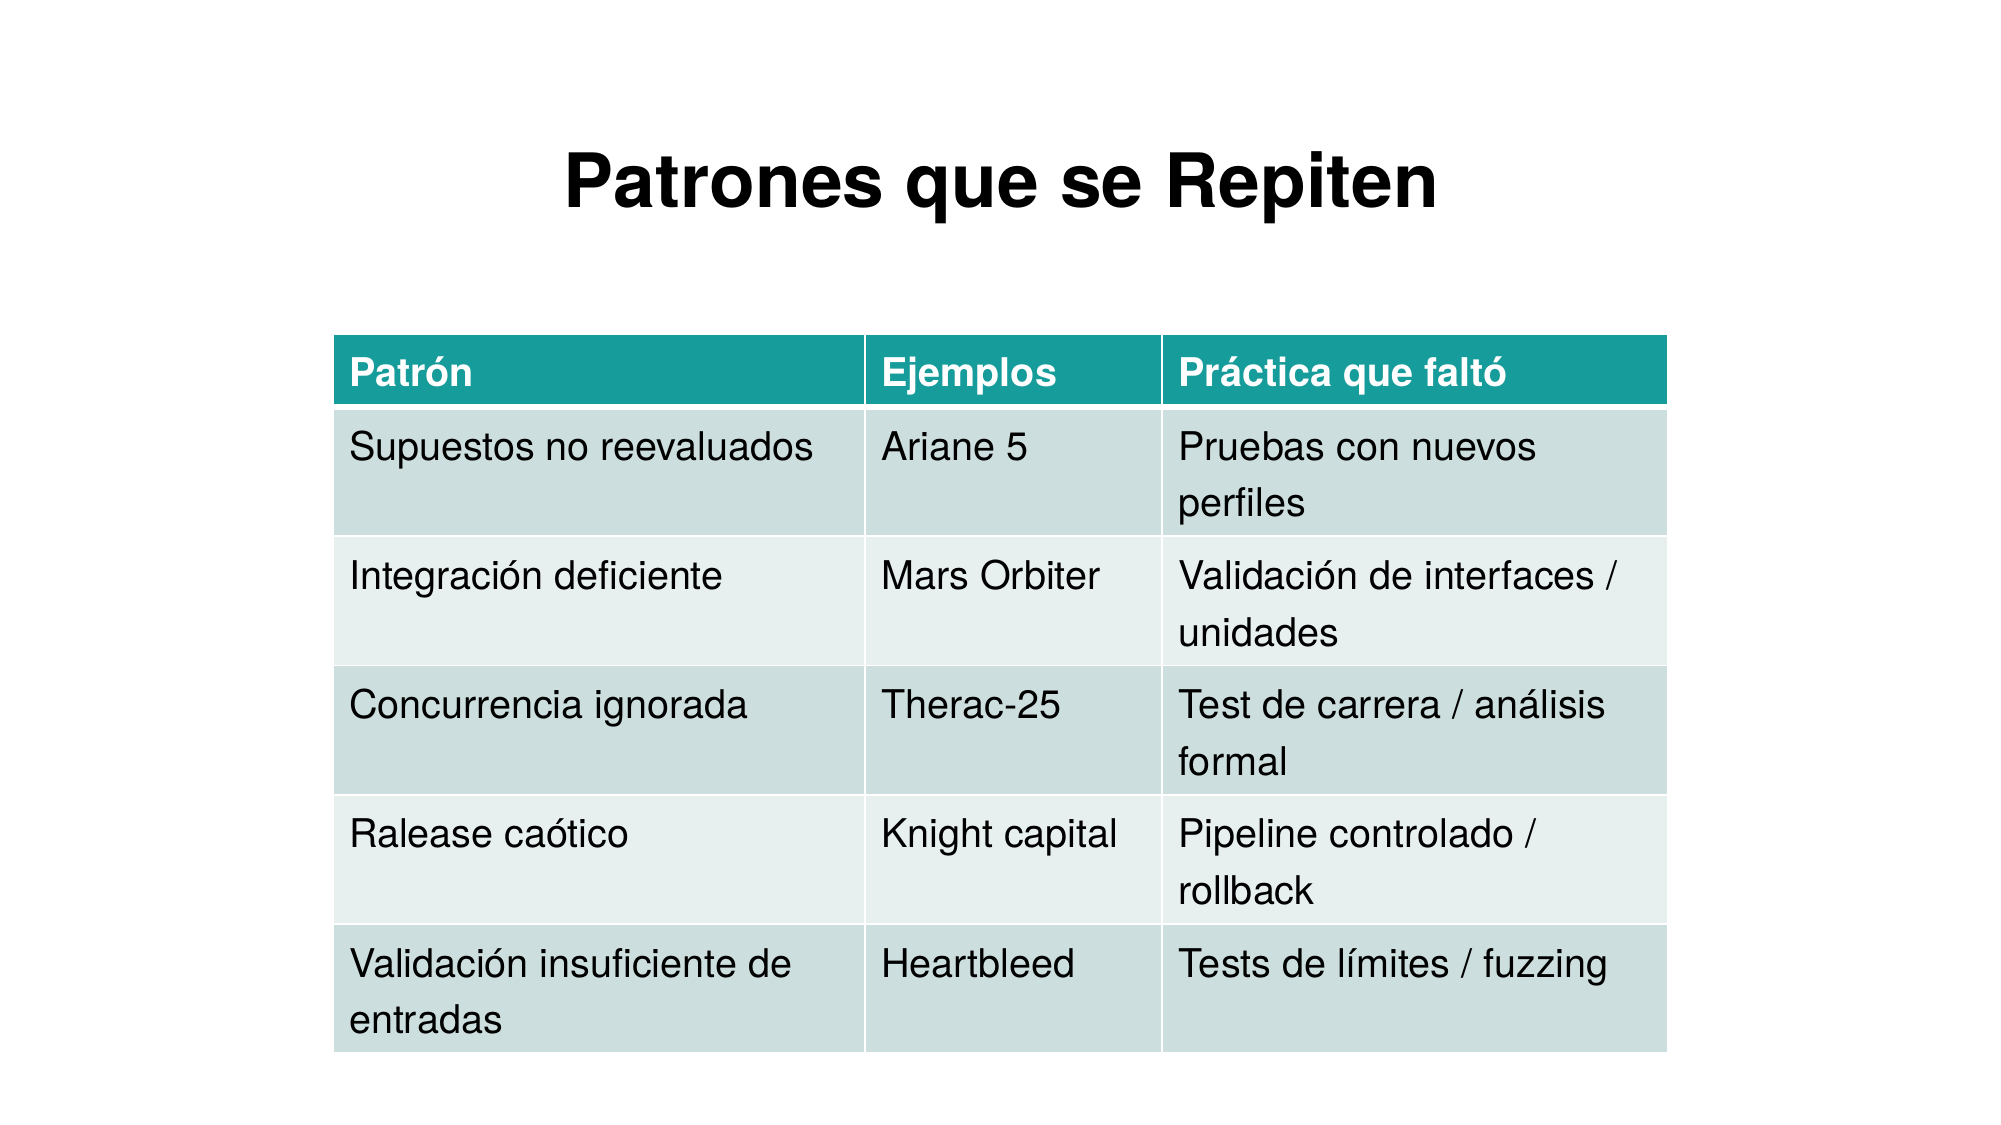

# Patrones que se Repiten
| Patrón | Ejemplos | Práctica que faltó |
| --- | --- | --- |
| Supuestos no reevaluados | Ariane 5 | Pruebas con nuevos perfiles |
| Integración deficiente | Mars Orbiter | Validación de interfaces / unidades |
| Concurrencia ignorada | Therac-25 | Test de carrera / análisis formal |
| Ralease caótico | Knight capital | Pipeline controlado / rollback |
| Validación insuficiente de entradas | Heartbleed | Tests de límites / fuzzing |